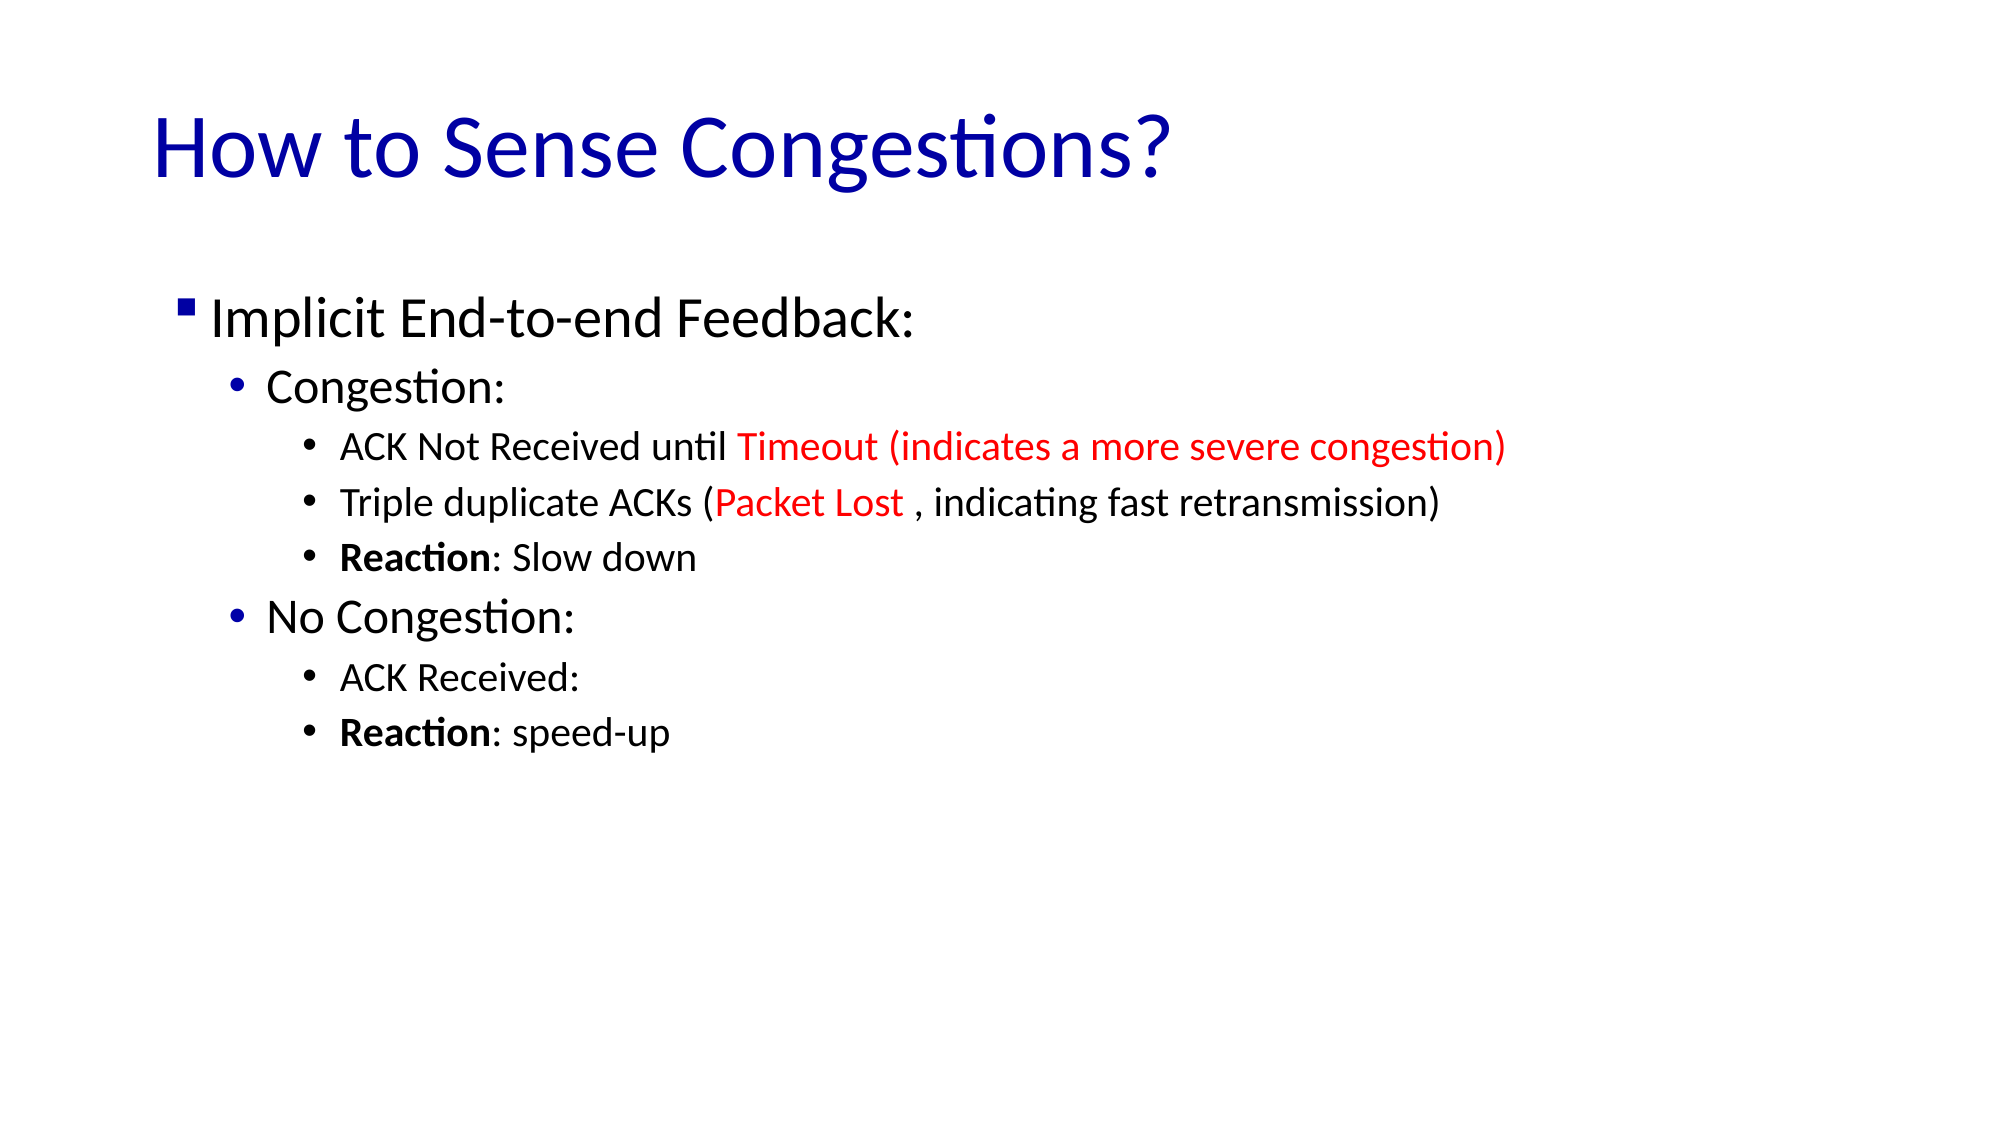

# How to Sense Congestions?
Implicit End-to-end Feedback:
Congestion:
ACK Not Received until Timeout (indicates a more severe congestion)
Triple duplicate ACKs (Packet Lost , indicating fast retransmission)
Reaction: Slow down
No Congestion:
ACK Received:
Reaction: speed-up